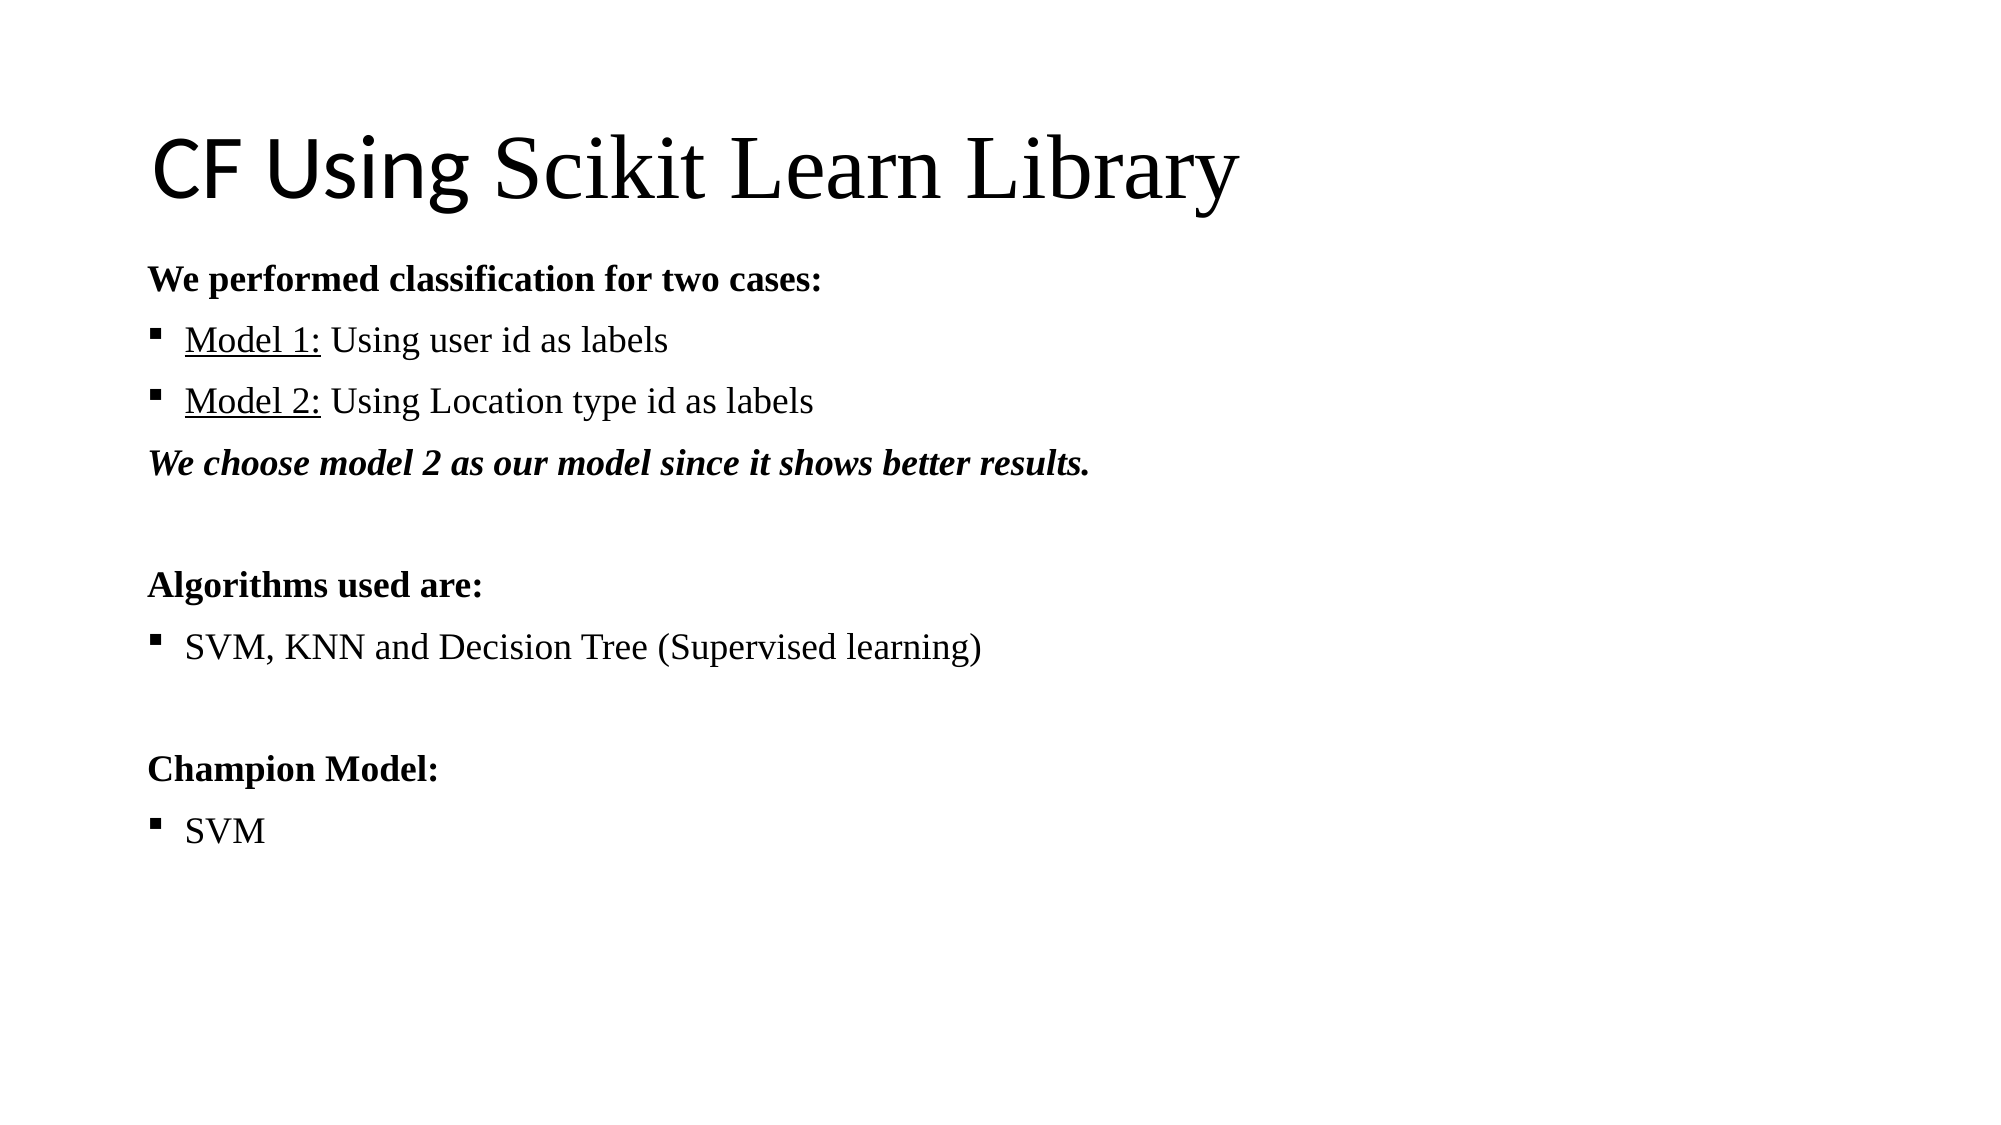

# CF Using Scikit Learn Library
We performed classification for two cases:
Model 1: Using user id as labels
Model 2: Using Location type id as labels
We choose model 2 as our model since it shows better results.

Algorithms used are:
SVM, KNN and Decision Tree (Supervised learning)

Champion Model:
SVM

18